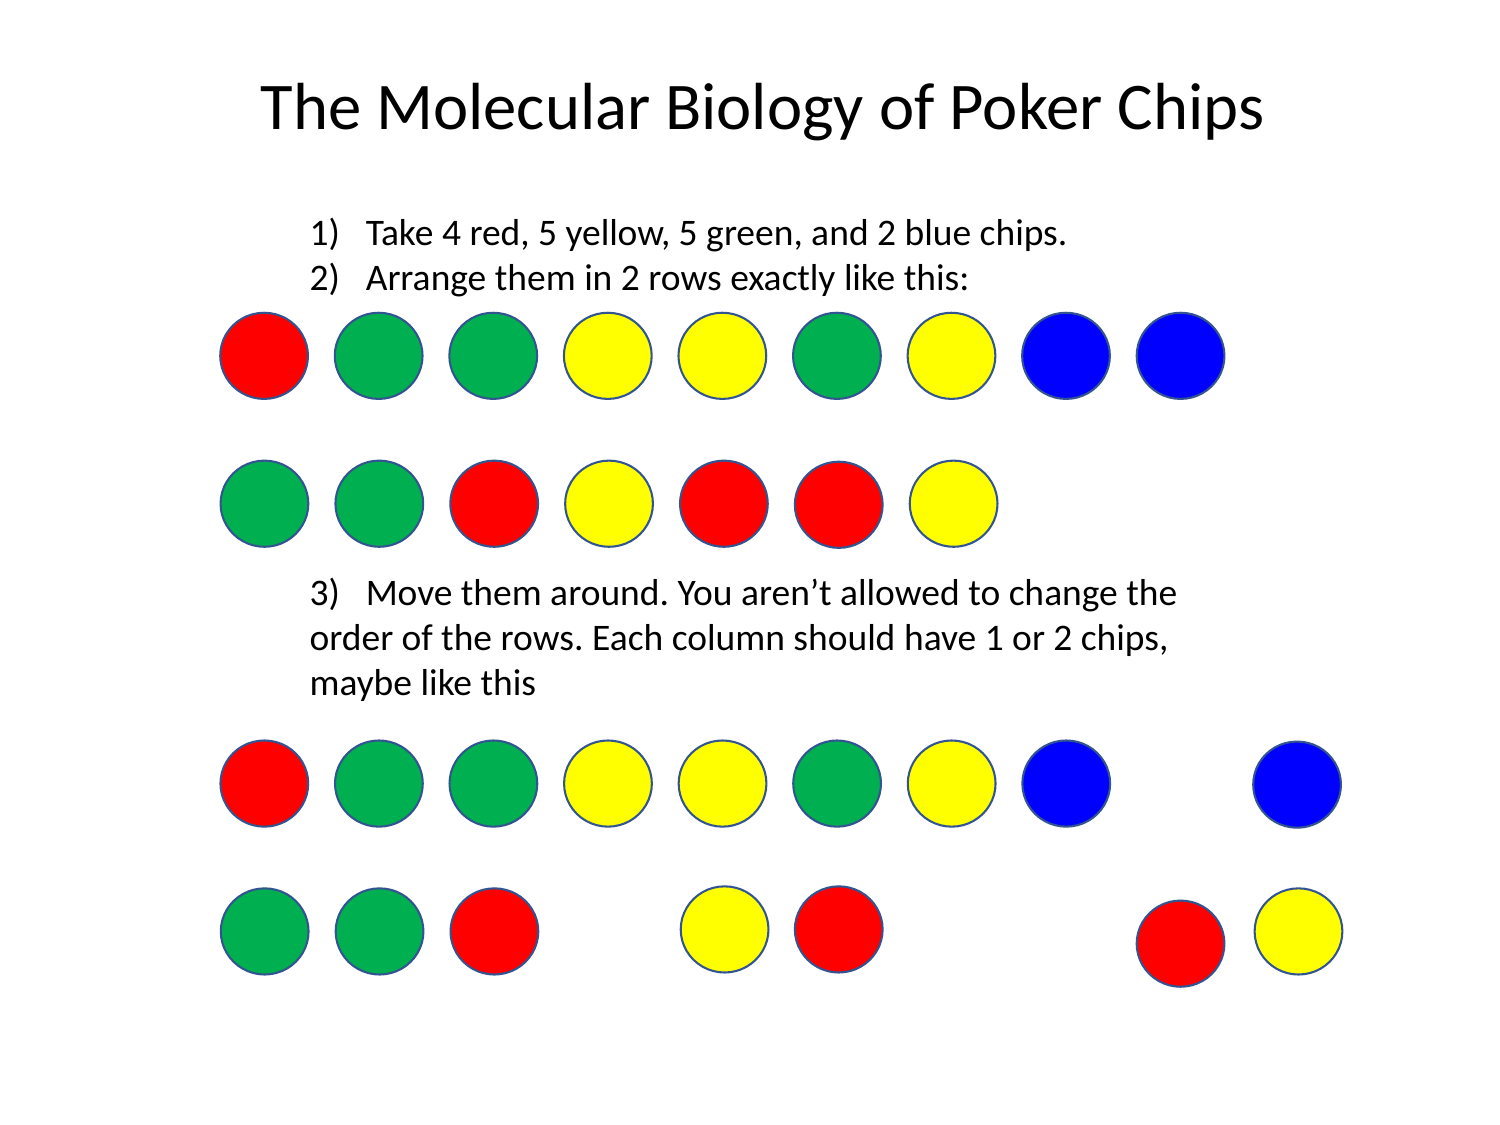

The Molecular Biology of Poker Chips
Take 4 red, 5 yellow, 5 green, and 2 blue chips.
Arrange them in 2 rows exactly like this:

Move them around. You aren’t allowed to change the
order of the rows. Each column should have 1 or 2 chips, maybe like this